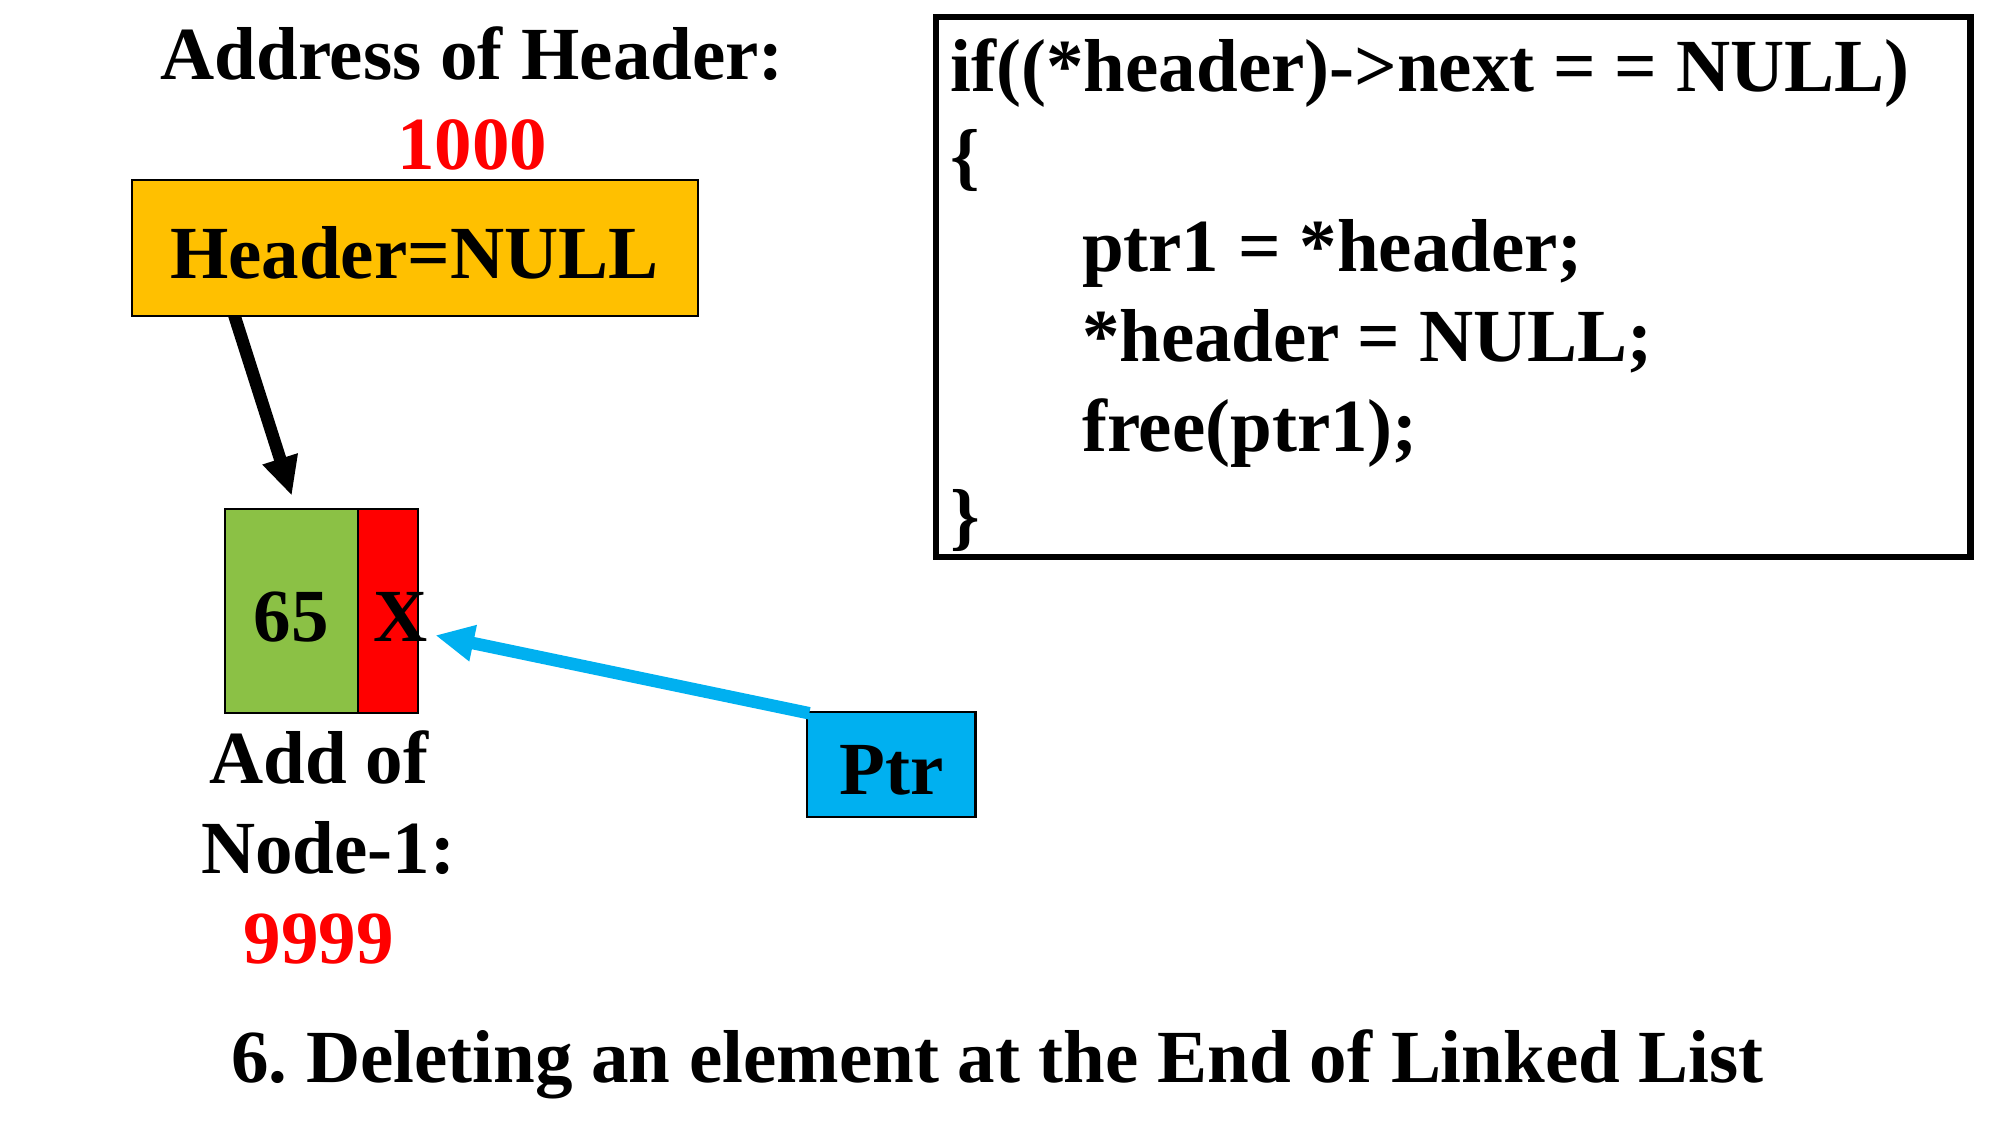

Address of Header:
1000
if((*header)->next = = NULL)
{
       ptr1 = *header;
       *header = NULL;
       free(ptr1);
}
Header=NULL
Header=9999
65
X
Ptr
Add of
 Node-1:
9999
6. Deleting an element at the End of Linked List